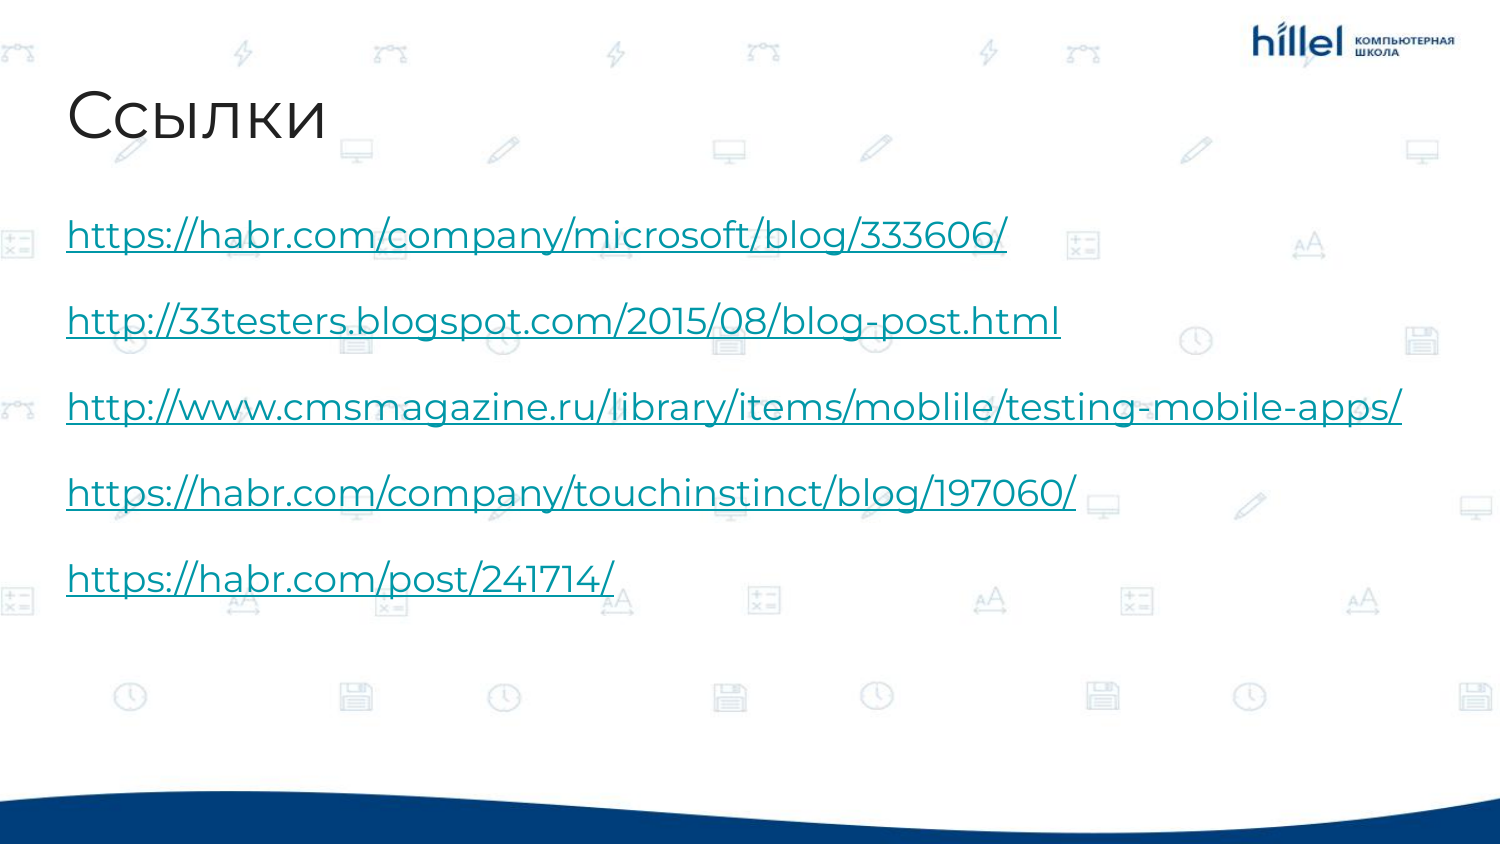

# Ссылки
https://habr.com/company/microsoft/blog/333606/
http://33testers.blogspot.com/2015/08/blog-post.html
http://www.cmsmagazine.ru/library/items/moblile/testing-mobile-apps/
https://habr.com/company/touchinstinct/blog/197060/
https://habr.com/post/241714/